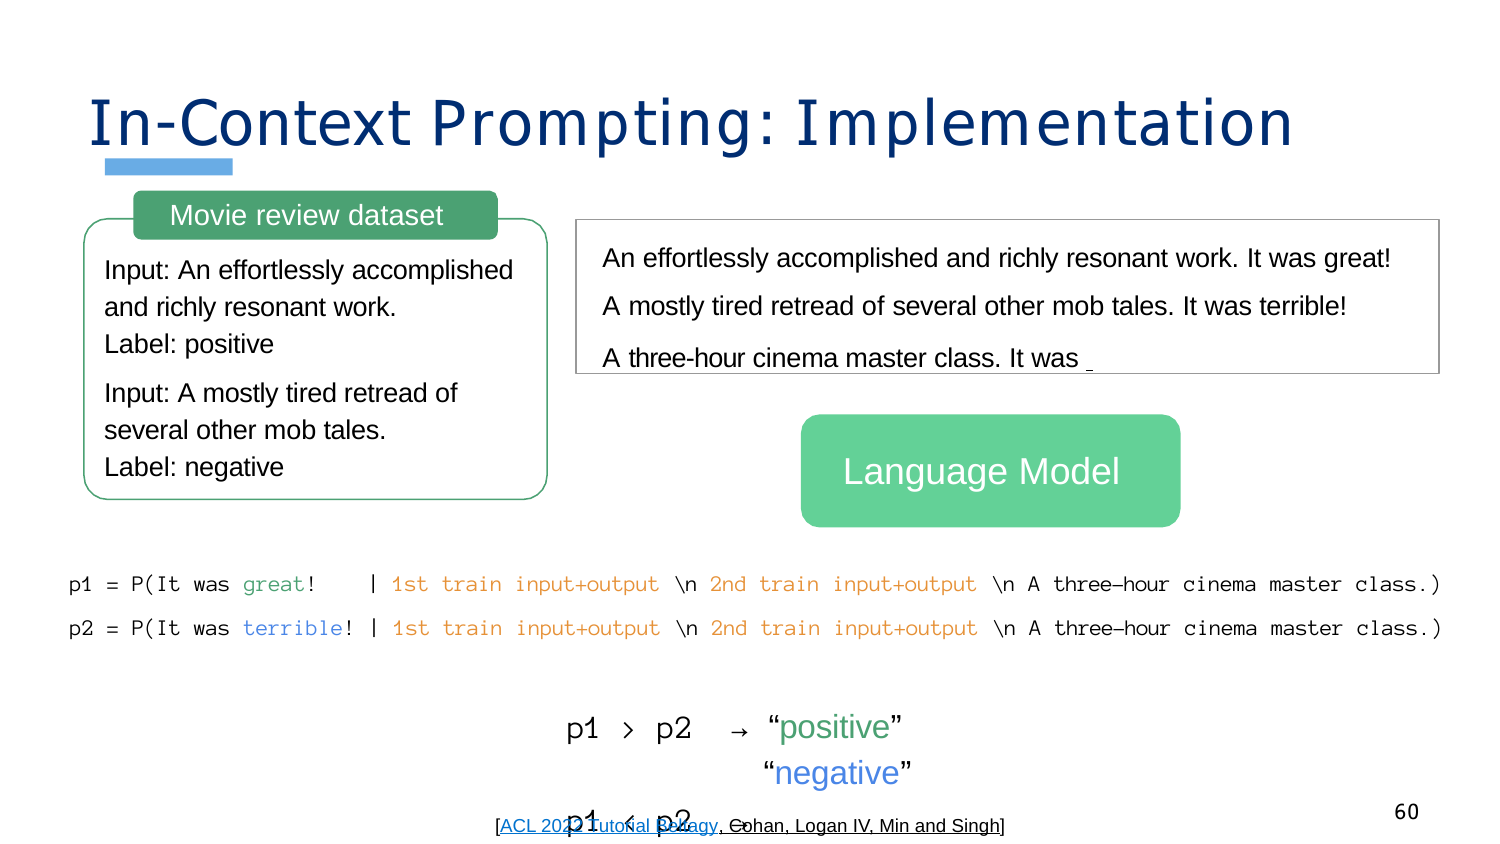

# In-Context Prompting: Implementation

Movie review dataset
Input: An effortlessly accomplished  and richly resonant work.
Label: positive
Input: A mostly tired retread of  several other mob tales.
Label: negative
An effortlessly accomplished and richly resonant work. It was great!  A mostly tired retread of several other mob tales. It was terrible!
A three-hour cinema master class. It was

Language Model
p1 = P(It was great!    | 1st train input+output \n 2nd train input+output \n A three-hour cinema master class.)
p2 = P(It was terrible! | 1st train input+output \n 2nd train input+output \n A three-hour cinema master class.)
p1 > p2  →
p1 < p2  →
“positive”  “negative”
[ACL 2022 Tutorial Beltagy, Cohan, Logan IV, Min and Singh]